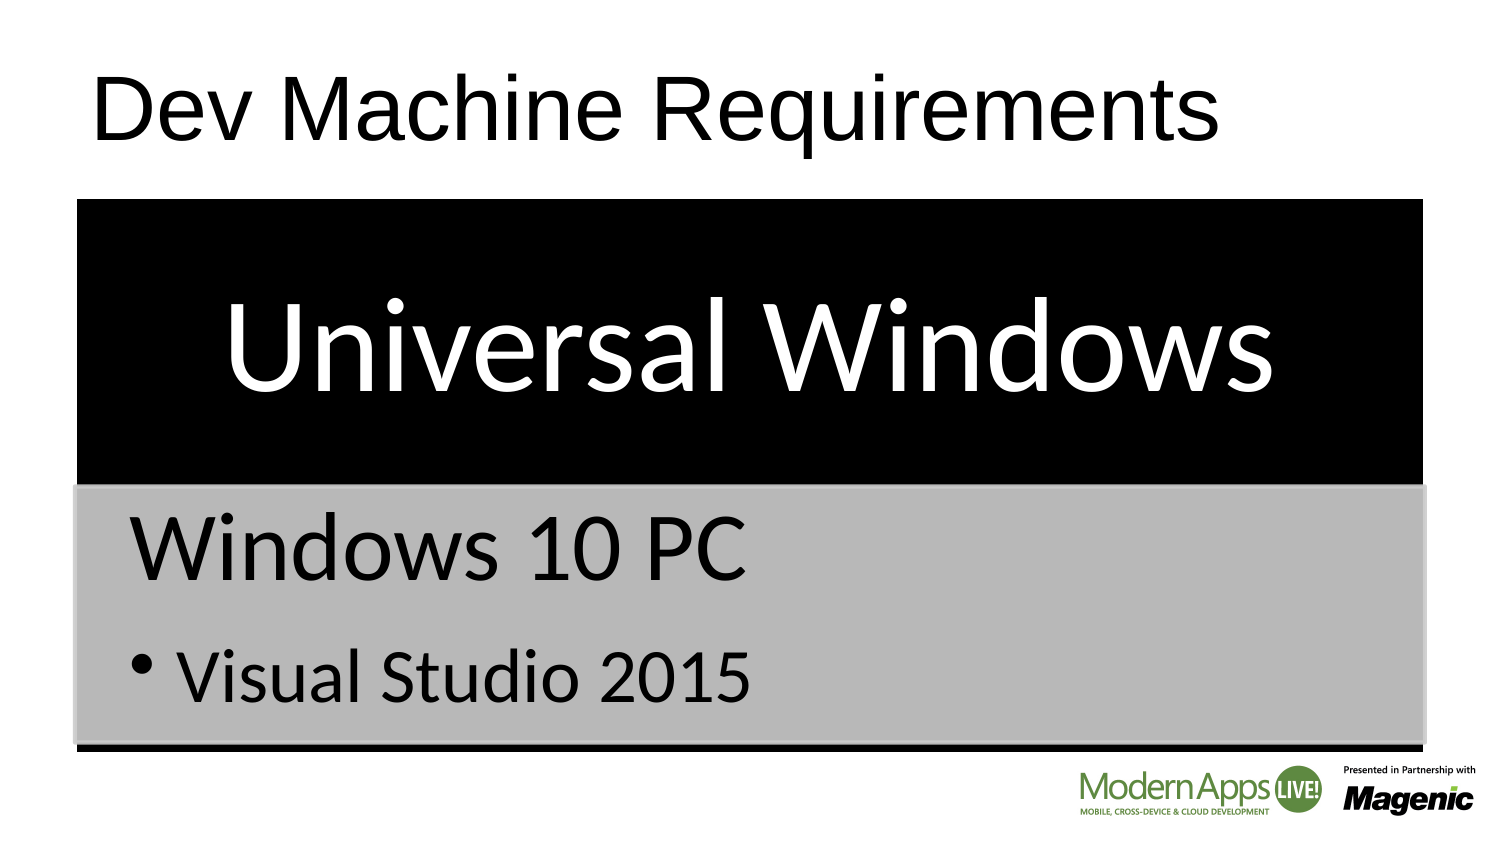

# Dev Machine Requirements
Universal Windows
Windows 10 PC
Visual Studio 2015